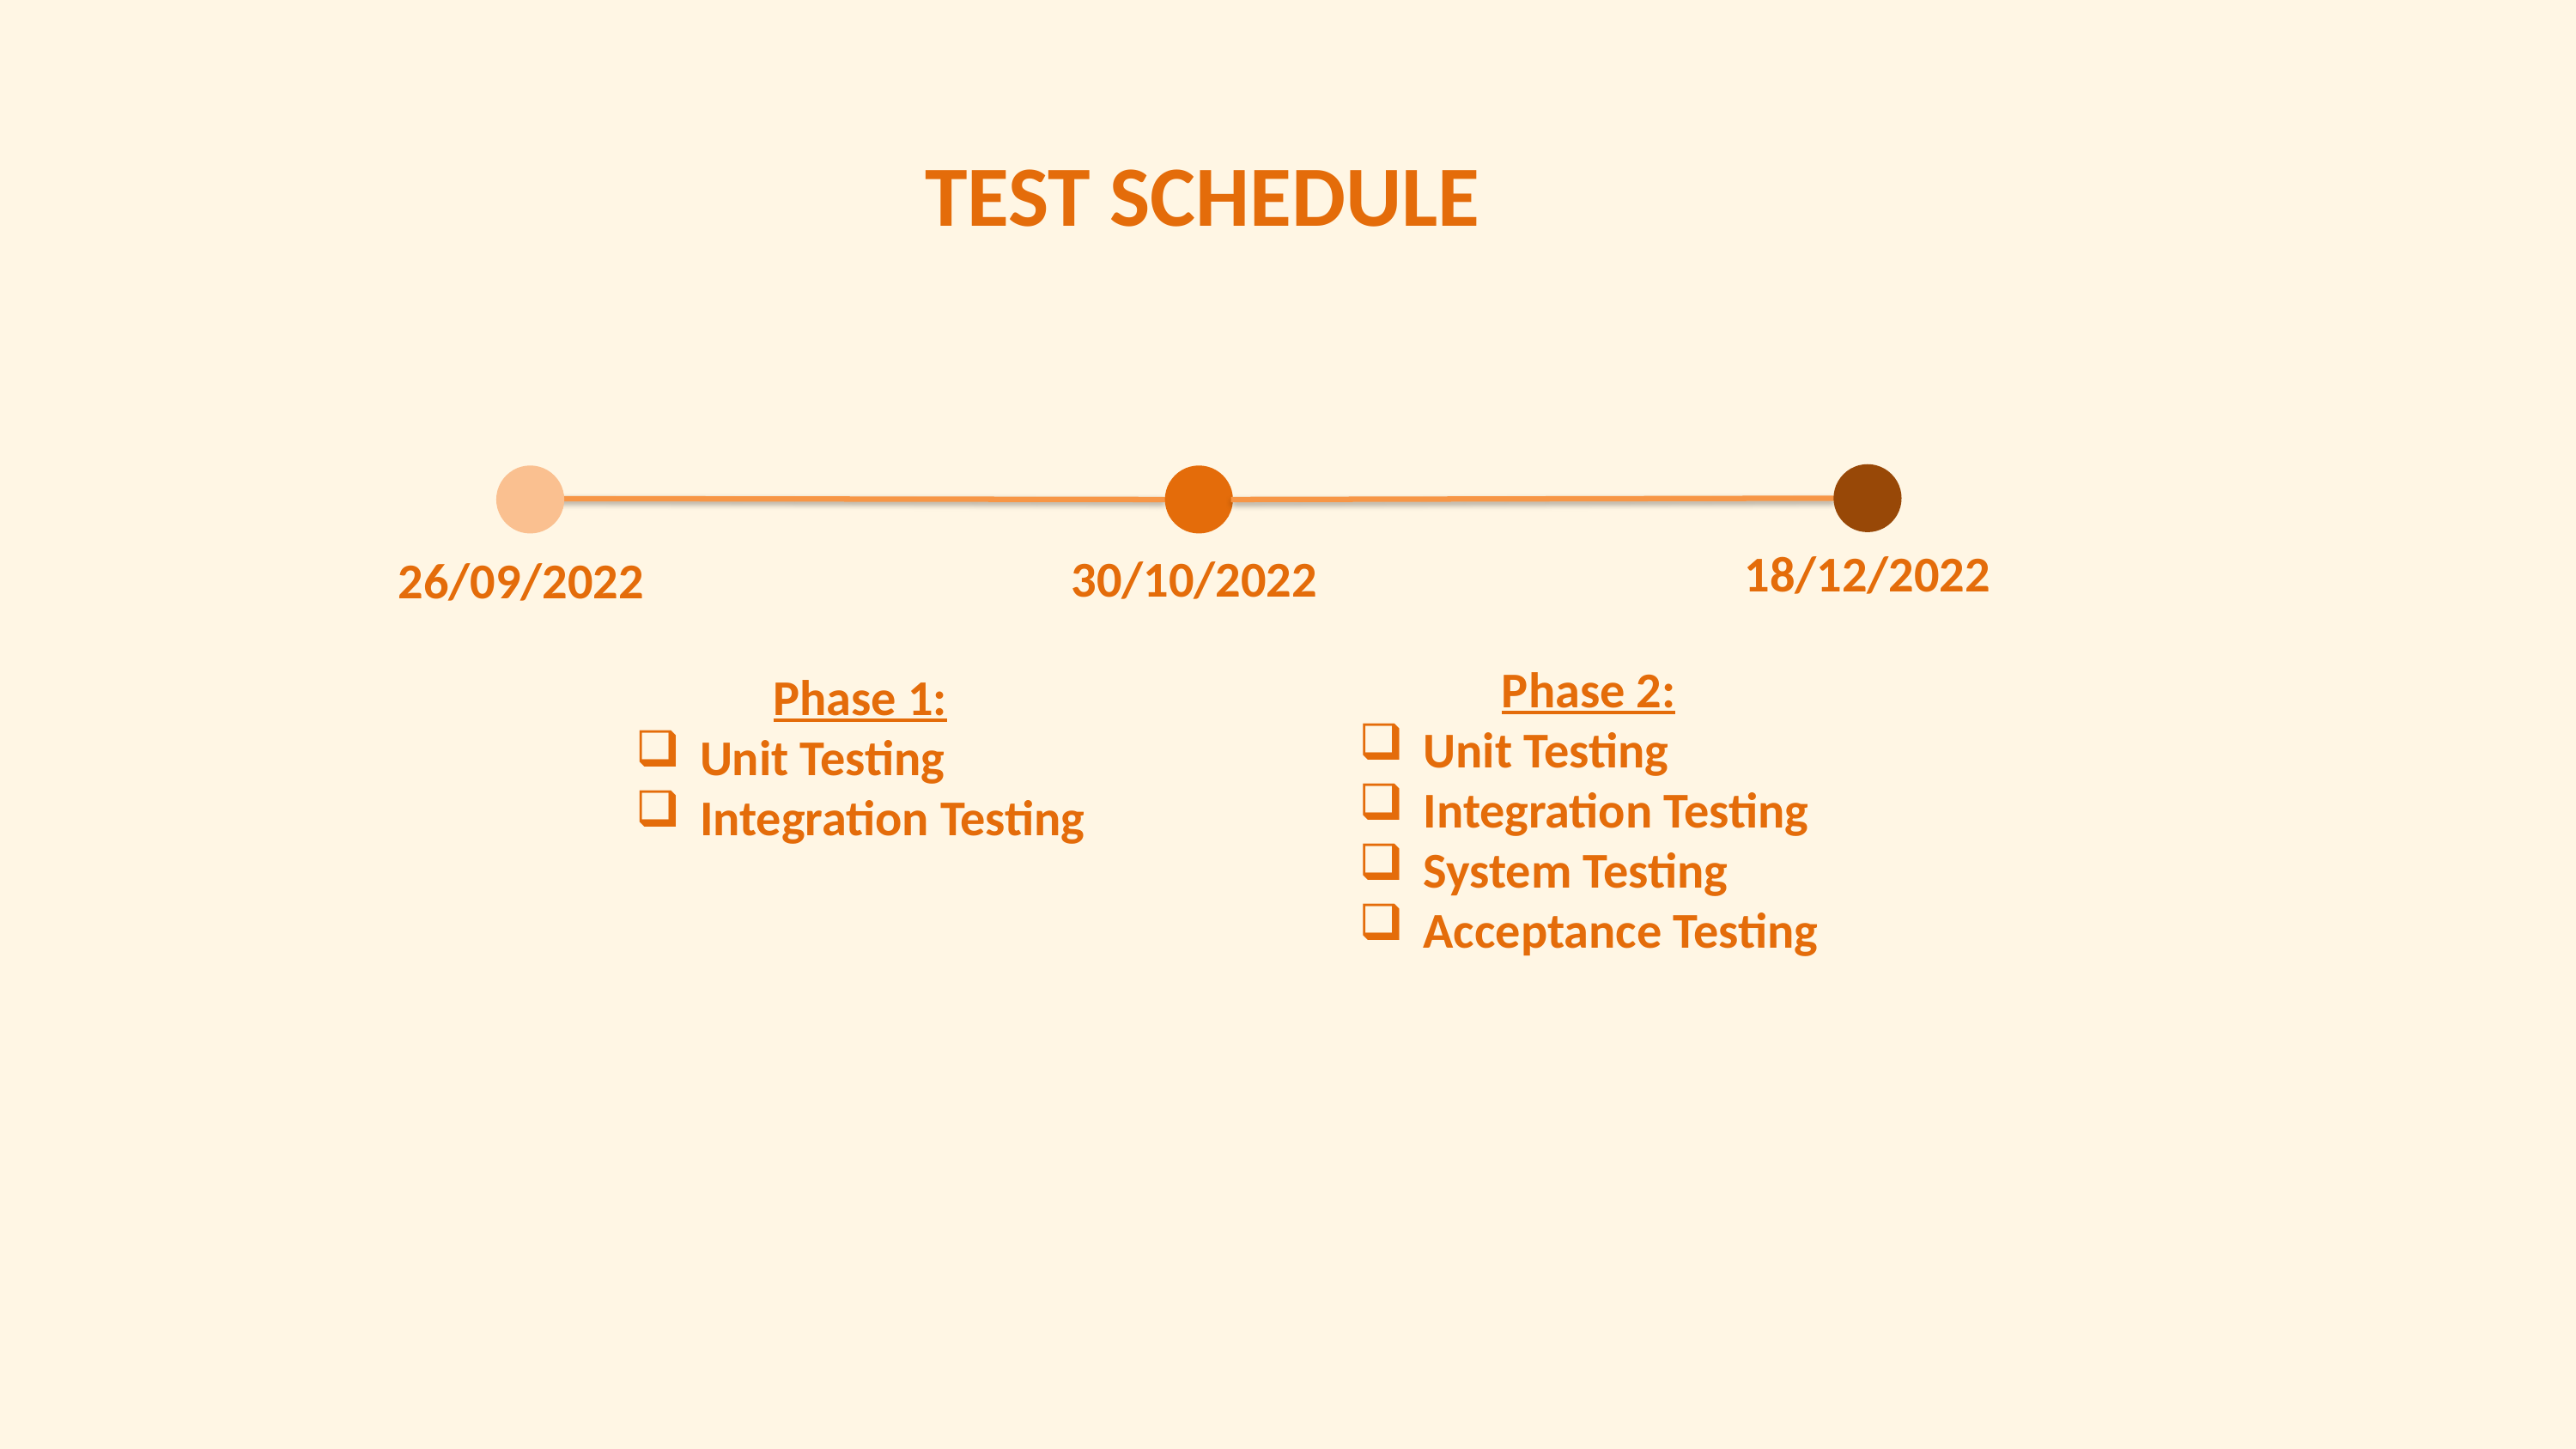

TEST SCHEDULE

18/12/2022
30/10/2022
26/09/2022
Phase 2:
Unit Testing
Integration Testing
System Testing
Acceptance Testing
Phase 1:
Unit Testing
Integration Testing